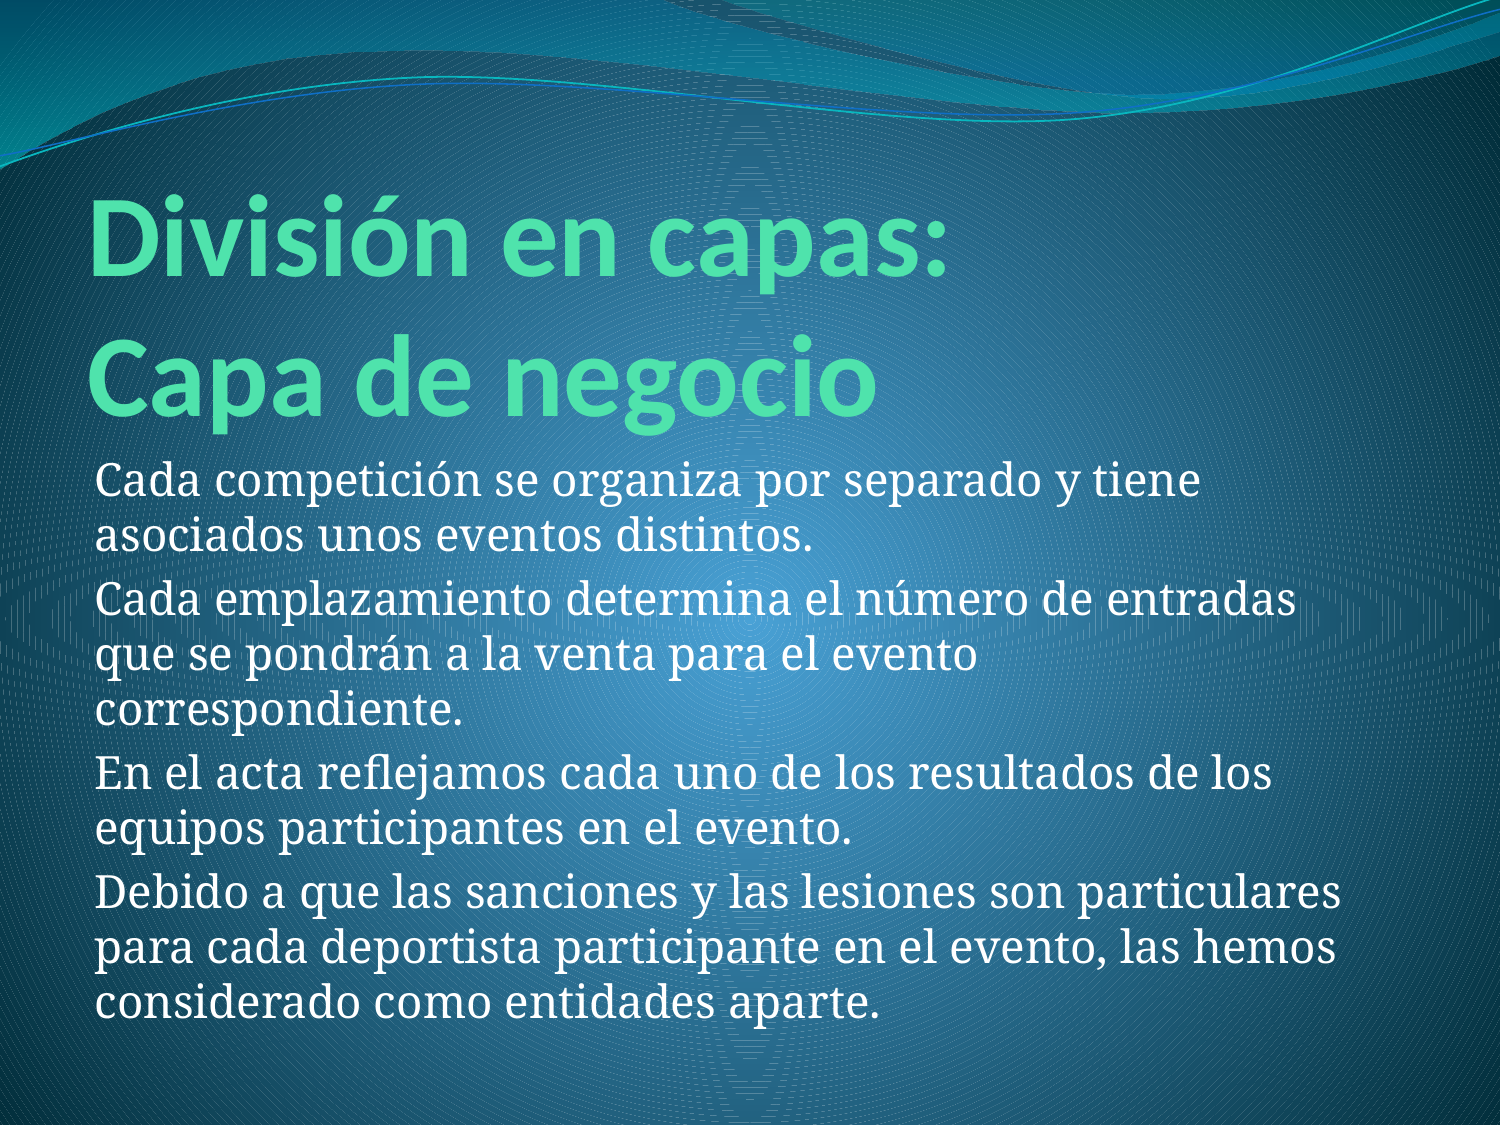

# División en capas: Capa de negocio
Cada competición se organiza por separado y tiene asociados unos eventos distintos.
Cada emplazamiento determina el número de entradas que se pondrán a la venta para el evento correspondiente.
En el acta reflejamos cada uno de los resultados de los equipos participantes en el evento.
Debido a que las sanciones y las lesiones son particulares para cada deportista participante en el evento, las hemos considerado como entidades aparte.